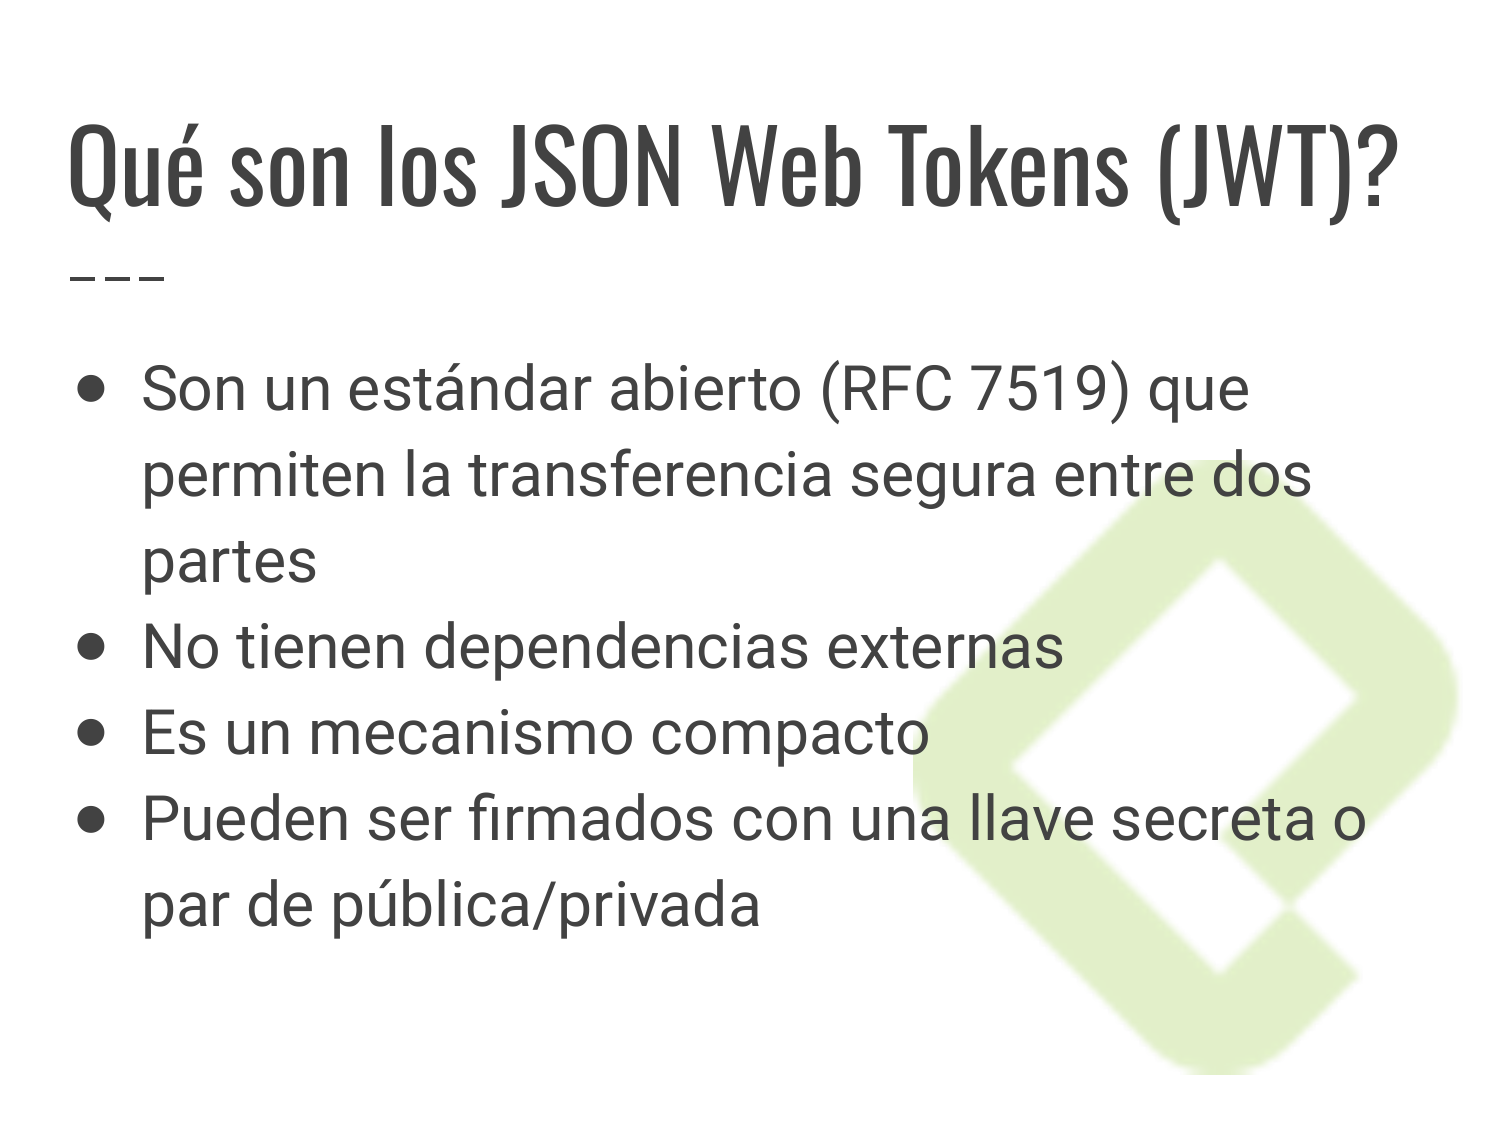

# Qué son los JSON Web Tokens (JWT)?
Son un estándar abierto (RFC 7519) que permiten la transferencia segura entre dos partes
No tienen dependencias externas
Es un mecanismo compacto
Pueden ser firmados con una llave secreta o par de pública/privada